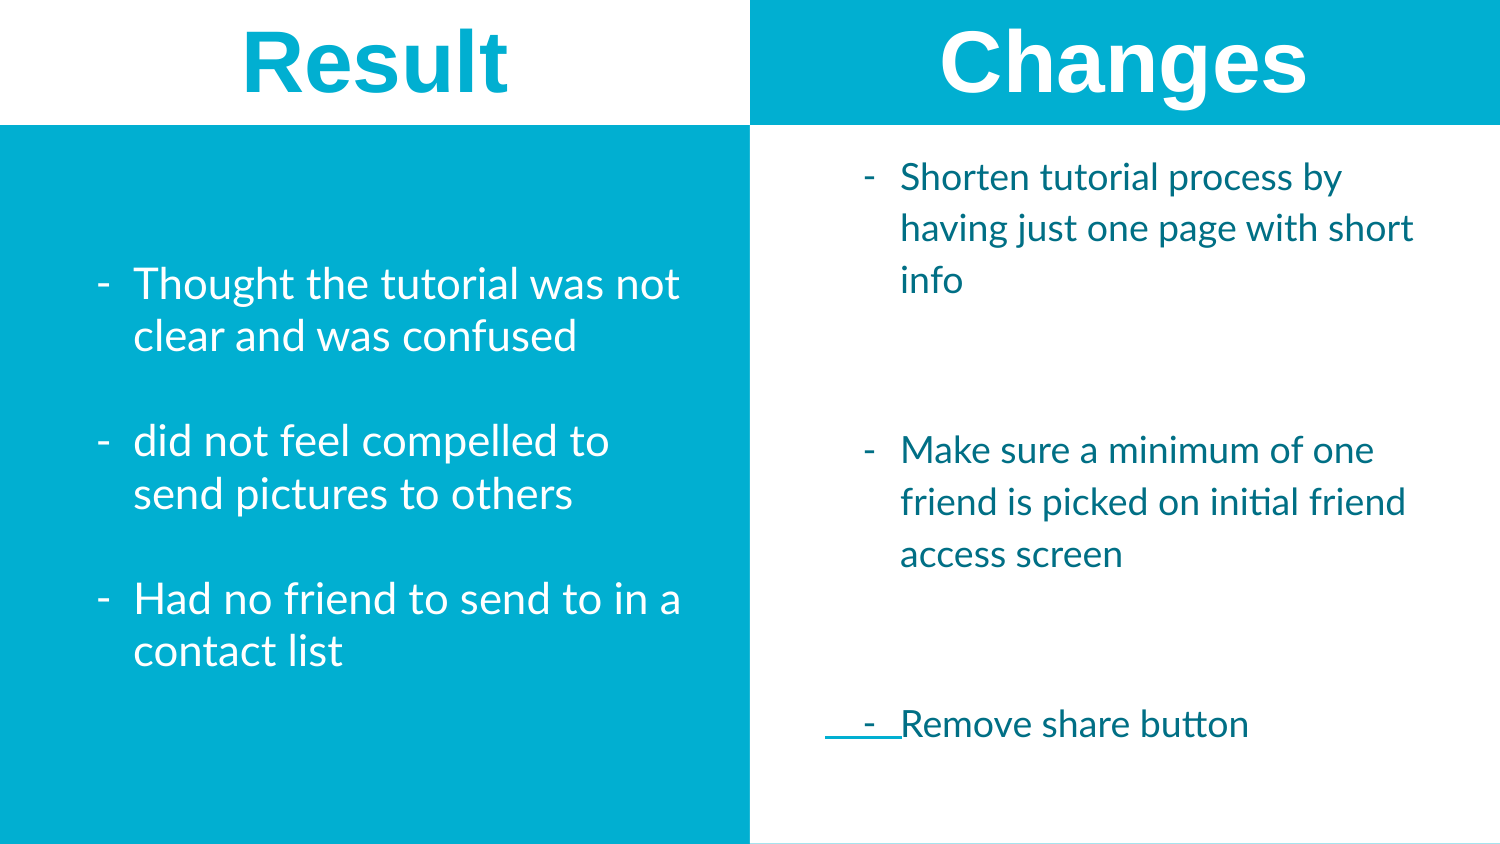

# Result
Changes
Thought the tutorial was not clear and was confused

did not feel compelled to send pictures to others

Had no friend to send to in a contact list
Shorten tutorial process by having just one page with short info

Make sure a minimum of one friend is picked on initial friend access screen

Remove share button